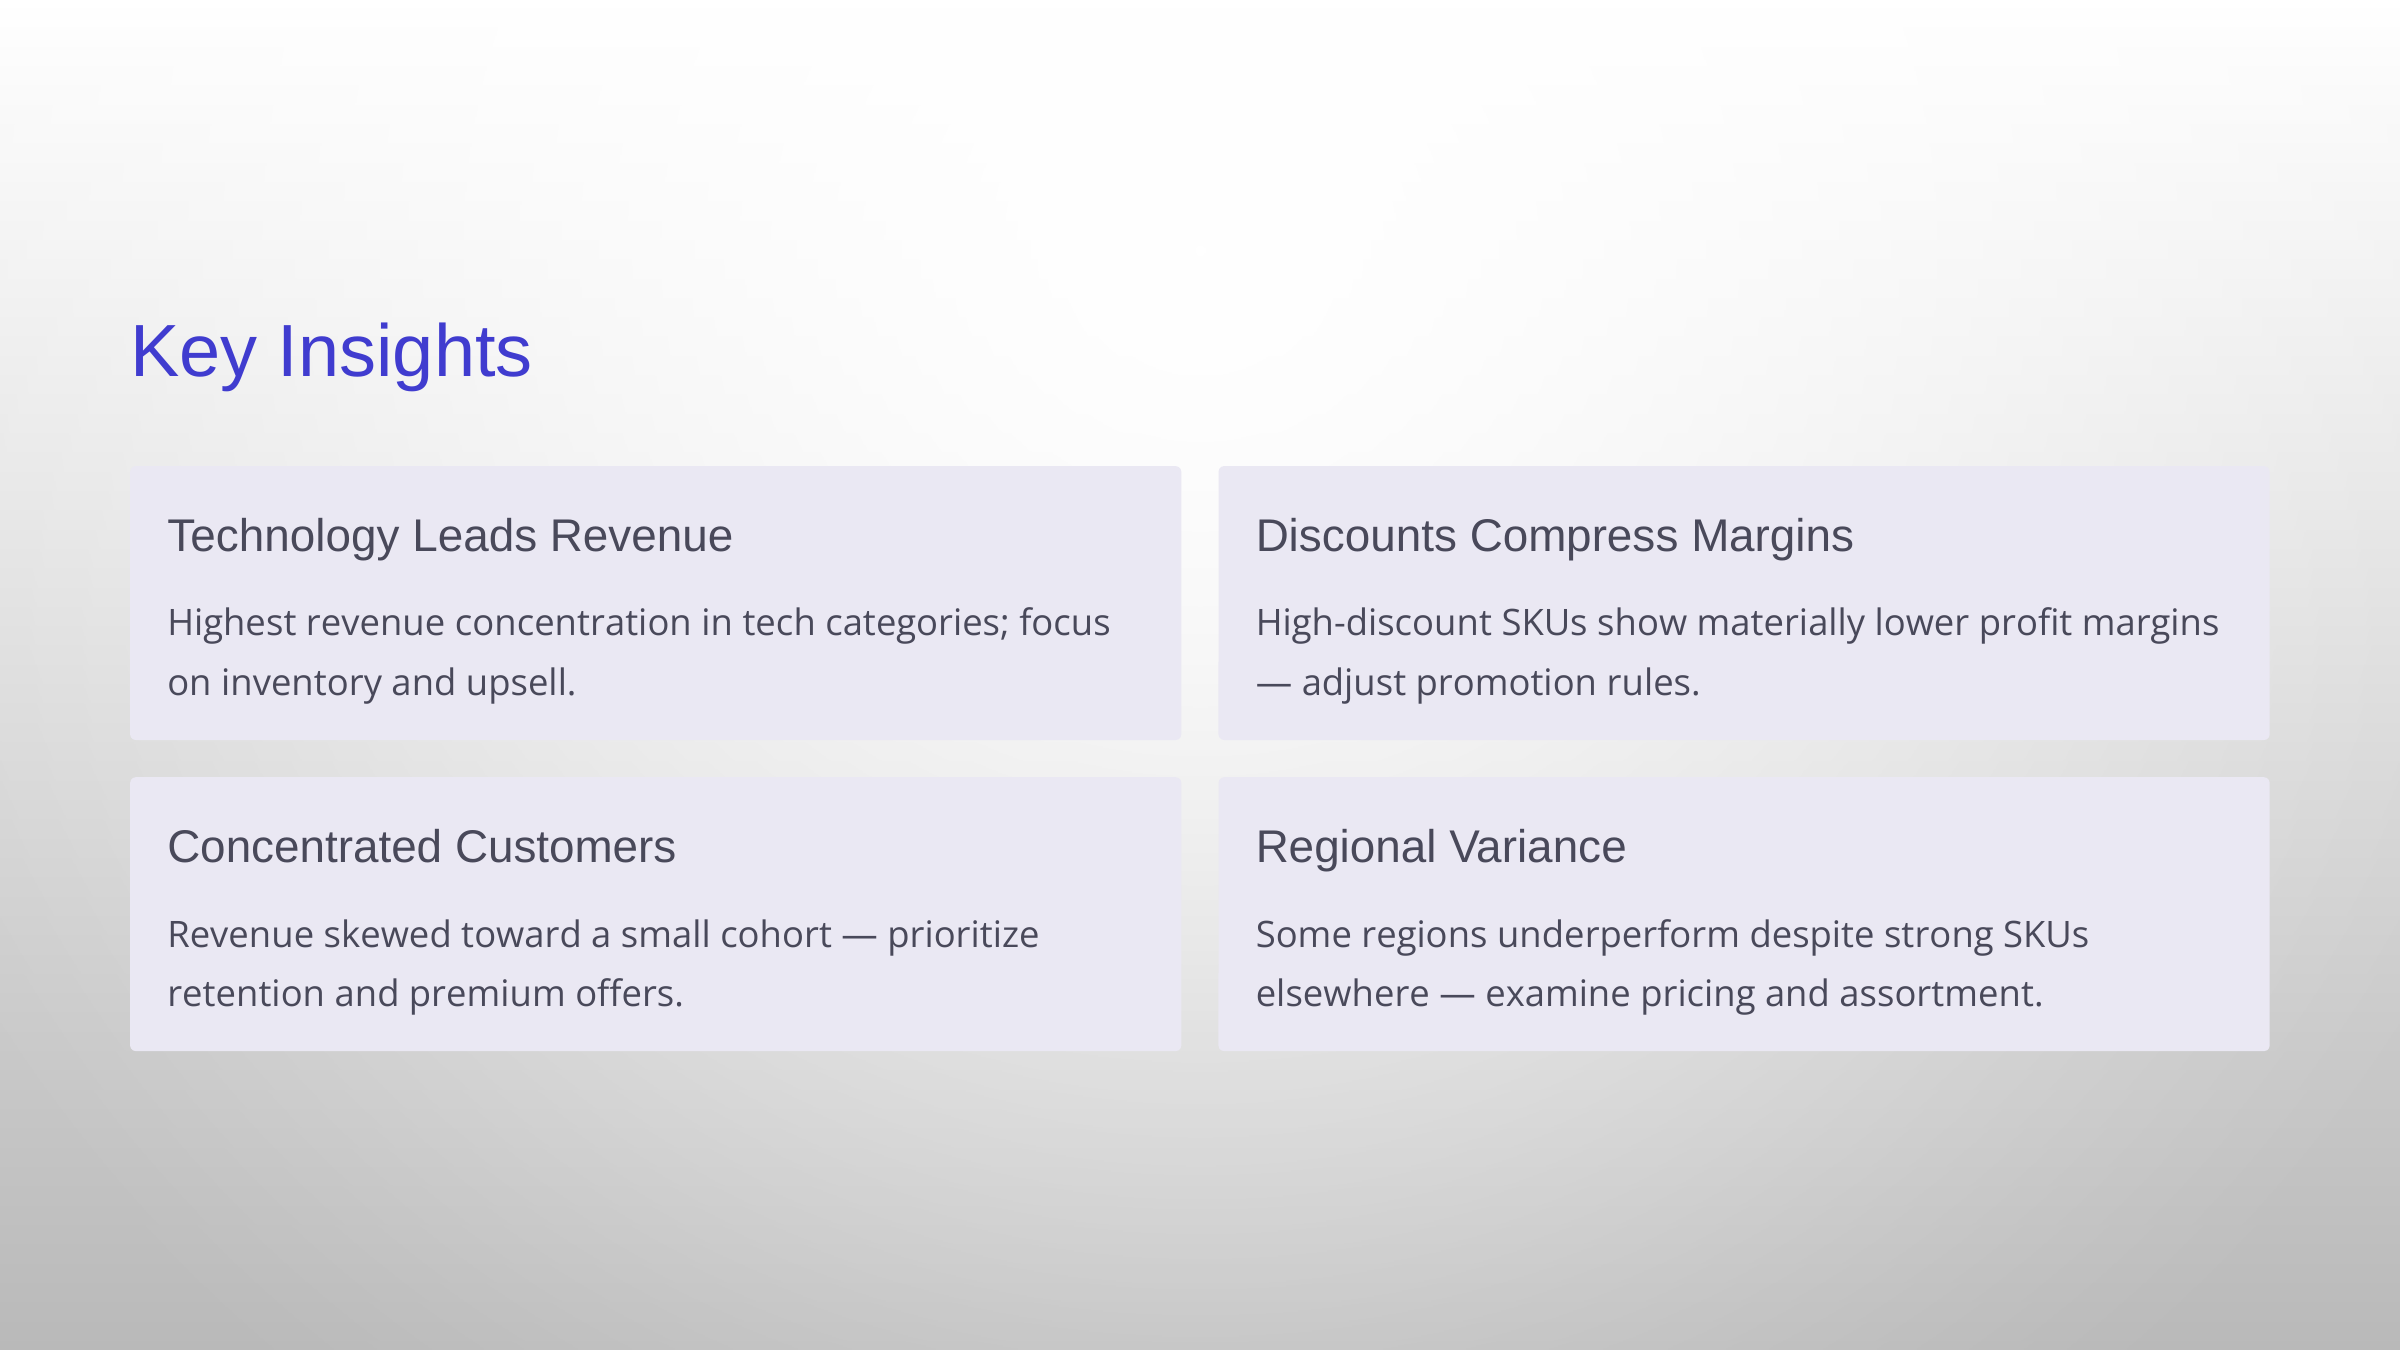

Key Insights

Technology Leads Revenue
Discounts Compress Margins
Highest revenue concentration in tech categories; focus on inventory and upsell.
High-discount SKUs show materially lower profit margins — adjust promotion rules.

Concentrated Customers
Regional Variance
Revenue skewed toward a small cohort — prioritize retention and premium offers.
Some regions underperform despite strong SKUs elsewhere — examine pricing and assortment.